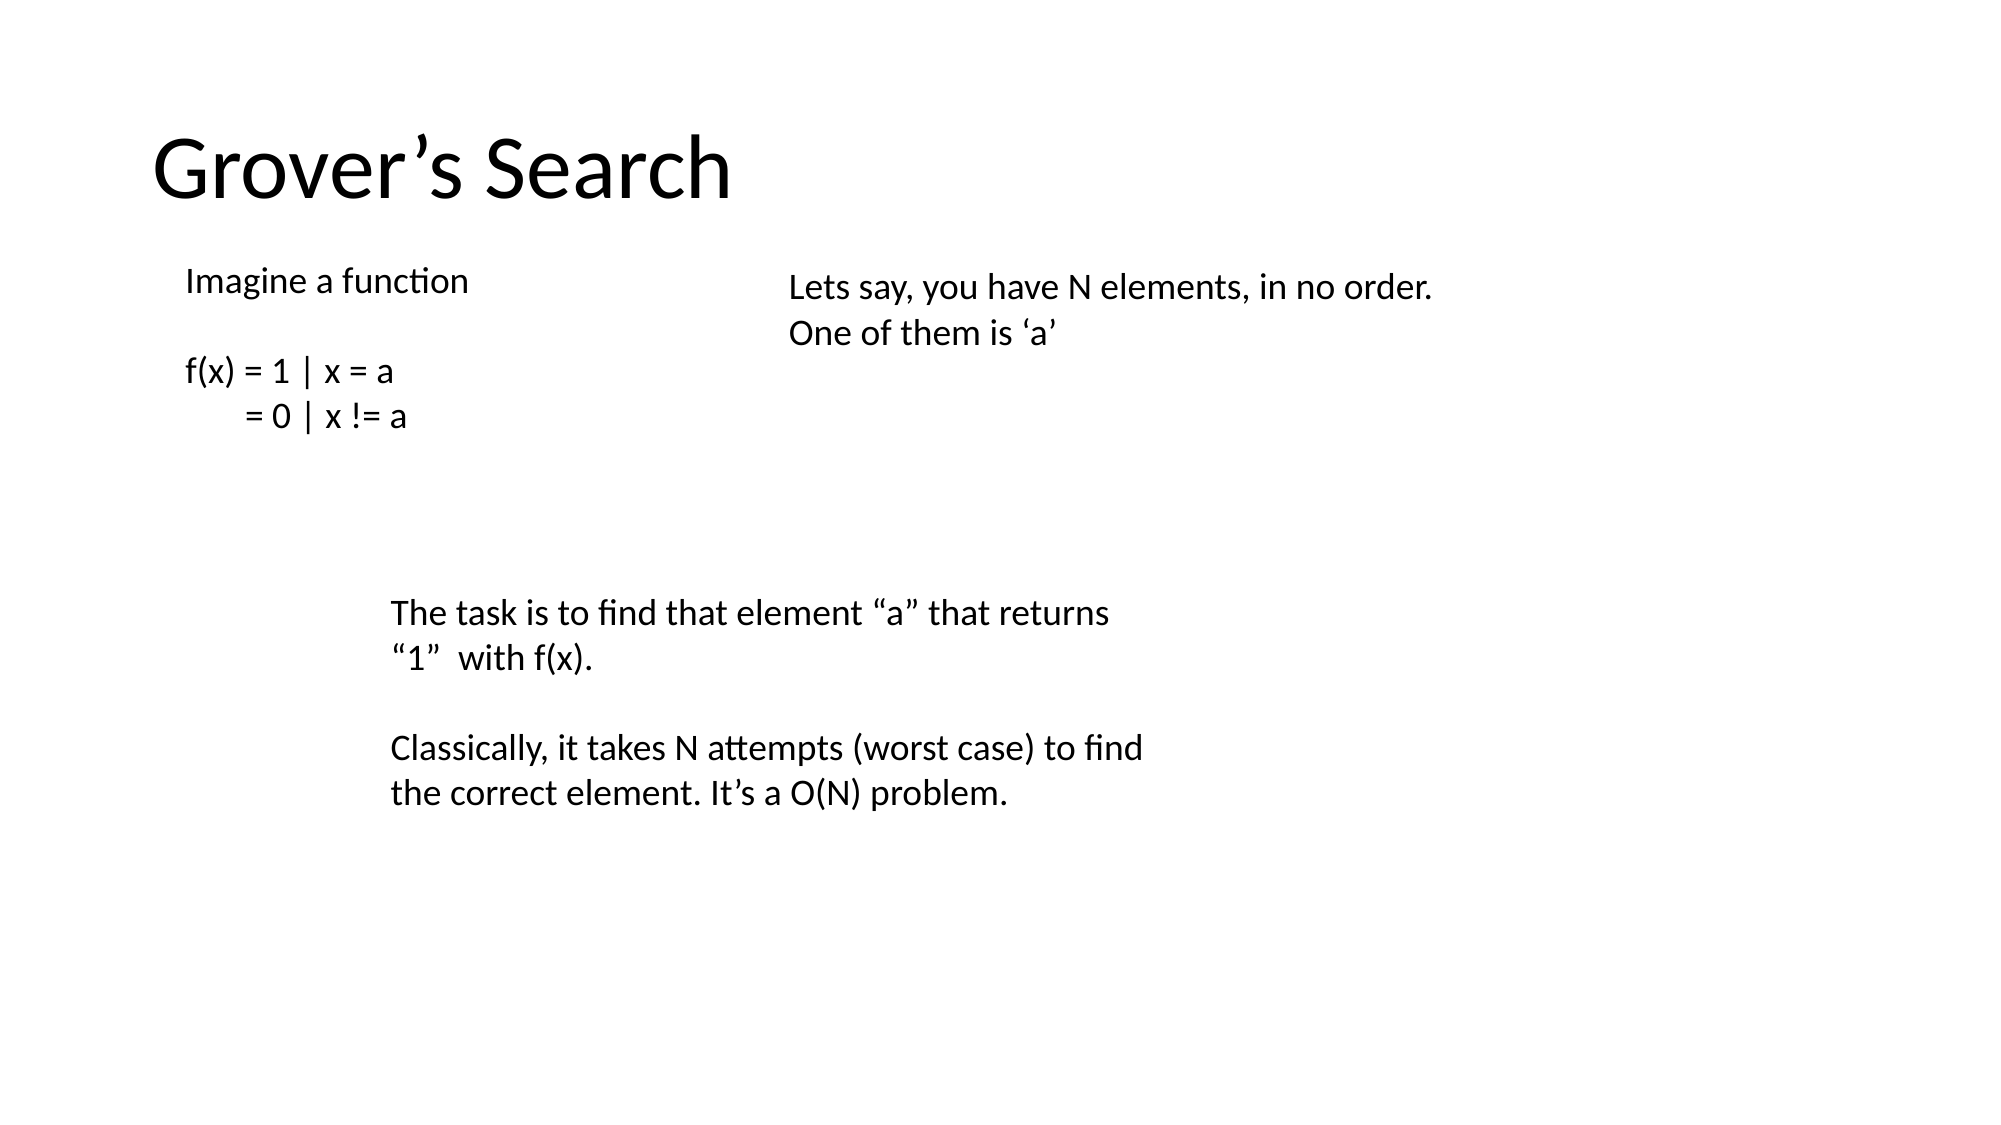

# Grover’s Search
Imagine a function

f(x) = 1 | x = a
       = 0 | x != a
Lets say, you have N elements, in no order. One of them is ‘a’
The task is to find that element “a” that returns “1”  with f(x).

Classically, it takes N attempts (worst case) to find the correct element. It’s a O(N) problem.